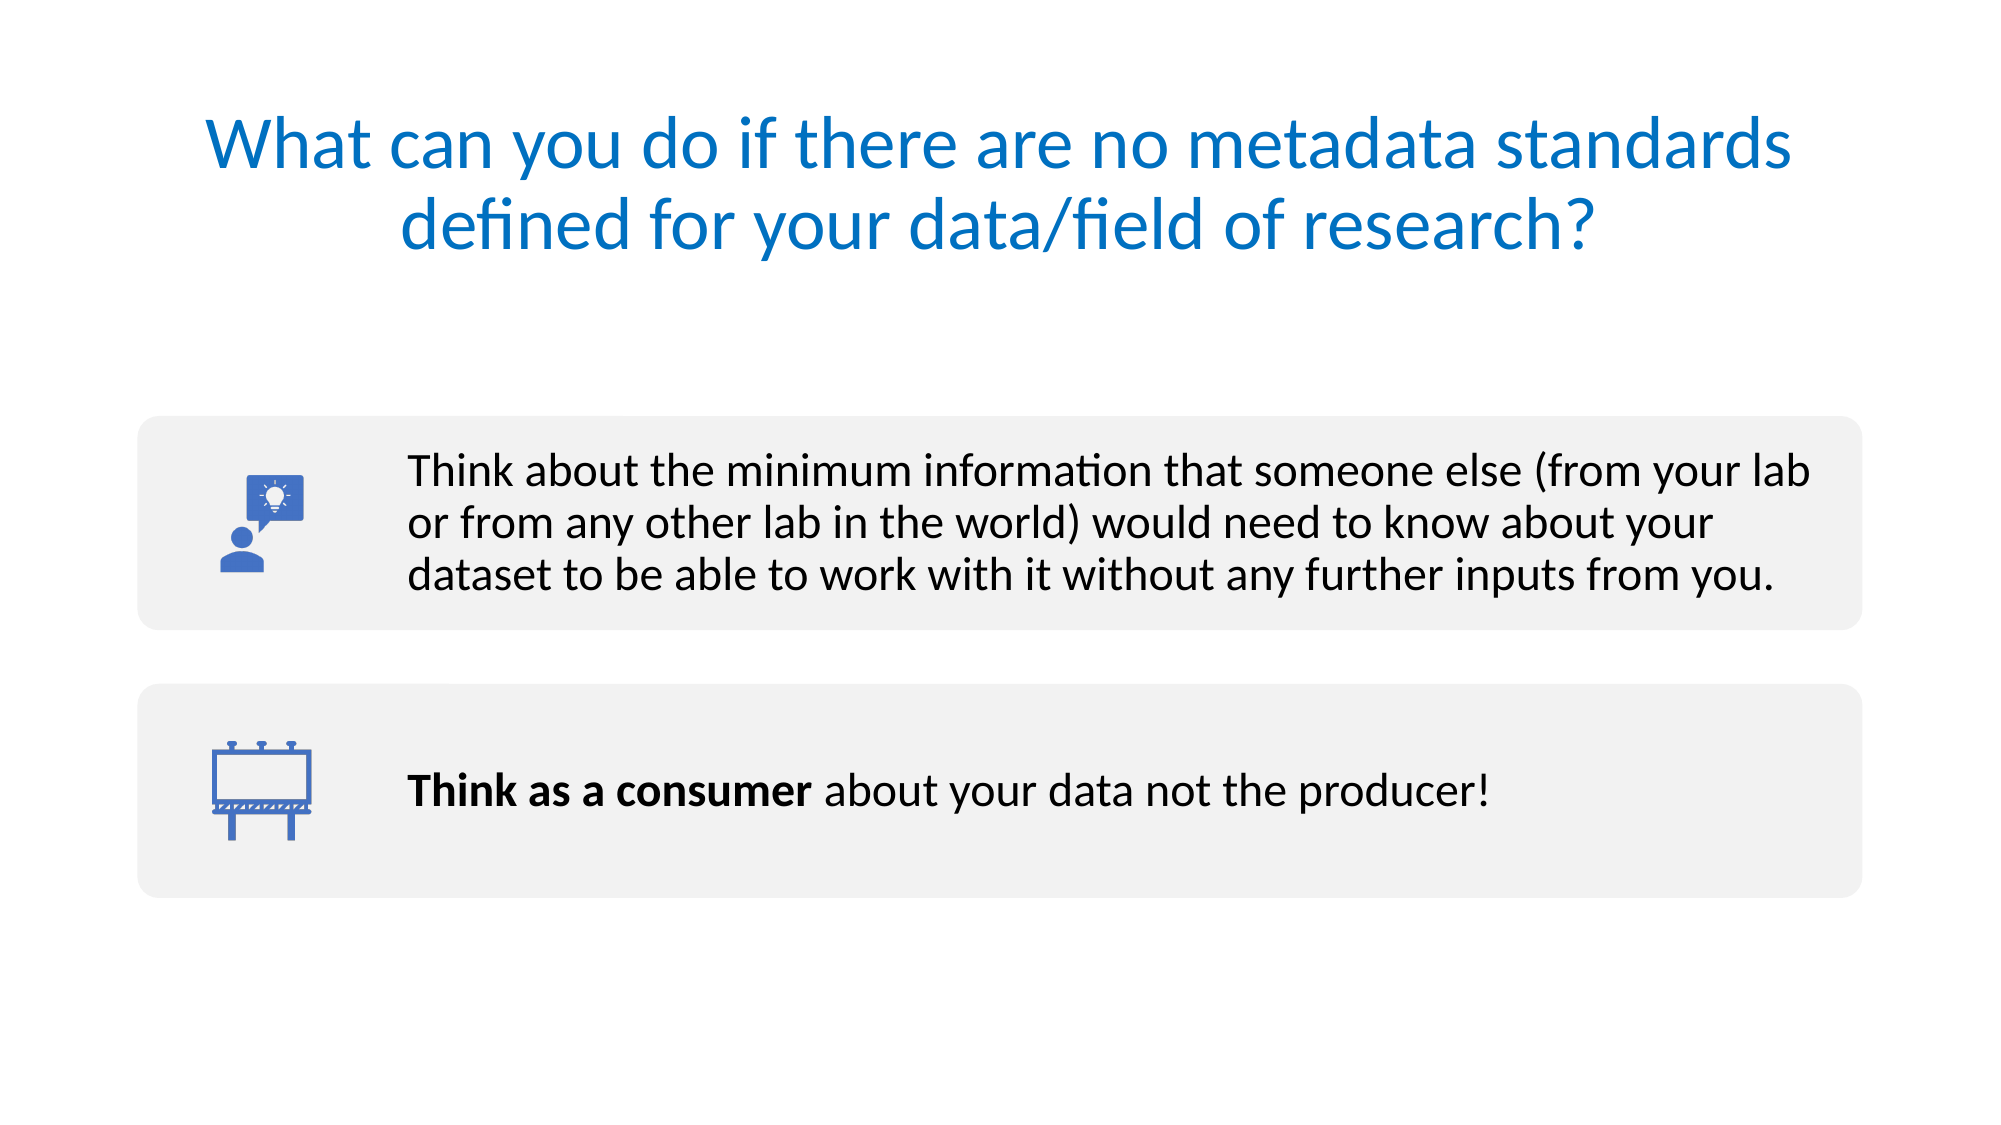

# What can you do if there are no metadata standards defined for your data/field of research?
Think about the minimum information that someone else (from your lab or from any other lab in the world) would need to know about your dataset to be able to work with it without any further inputs from you.
Think as a consumer about your data not the producer!